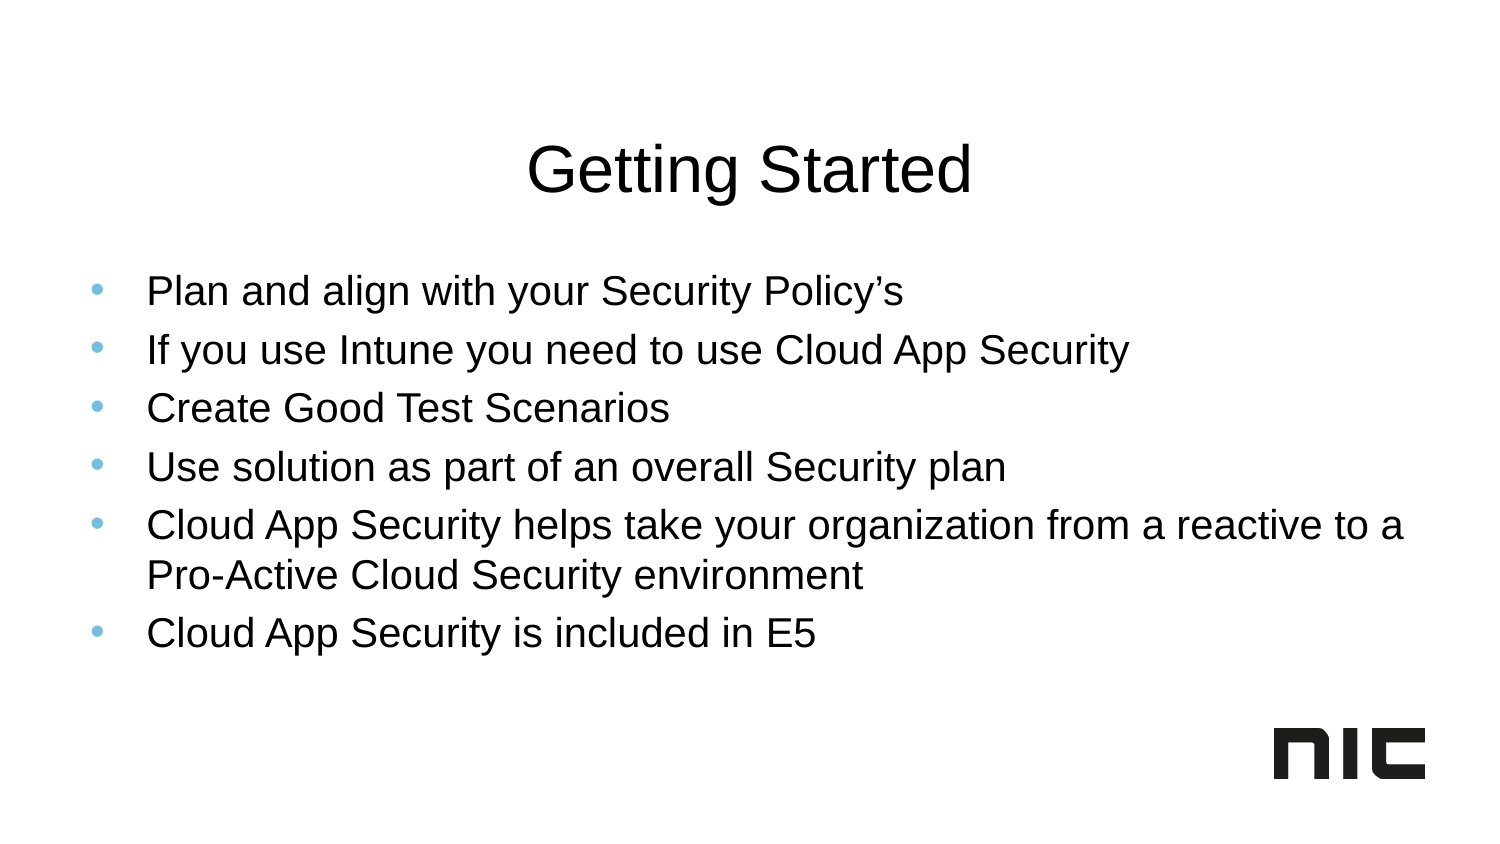

# Getting Started
Plan and align with your Security Policy’s
If you use Intune you need to use Cloud App Security
Create Good Test Scenarios
Use solution as part of an overall Security plan
Cloud App Security helps take your organization from a reactive to a Pro-Active Cloud Security environment
Cloud App Security is included in E5